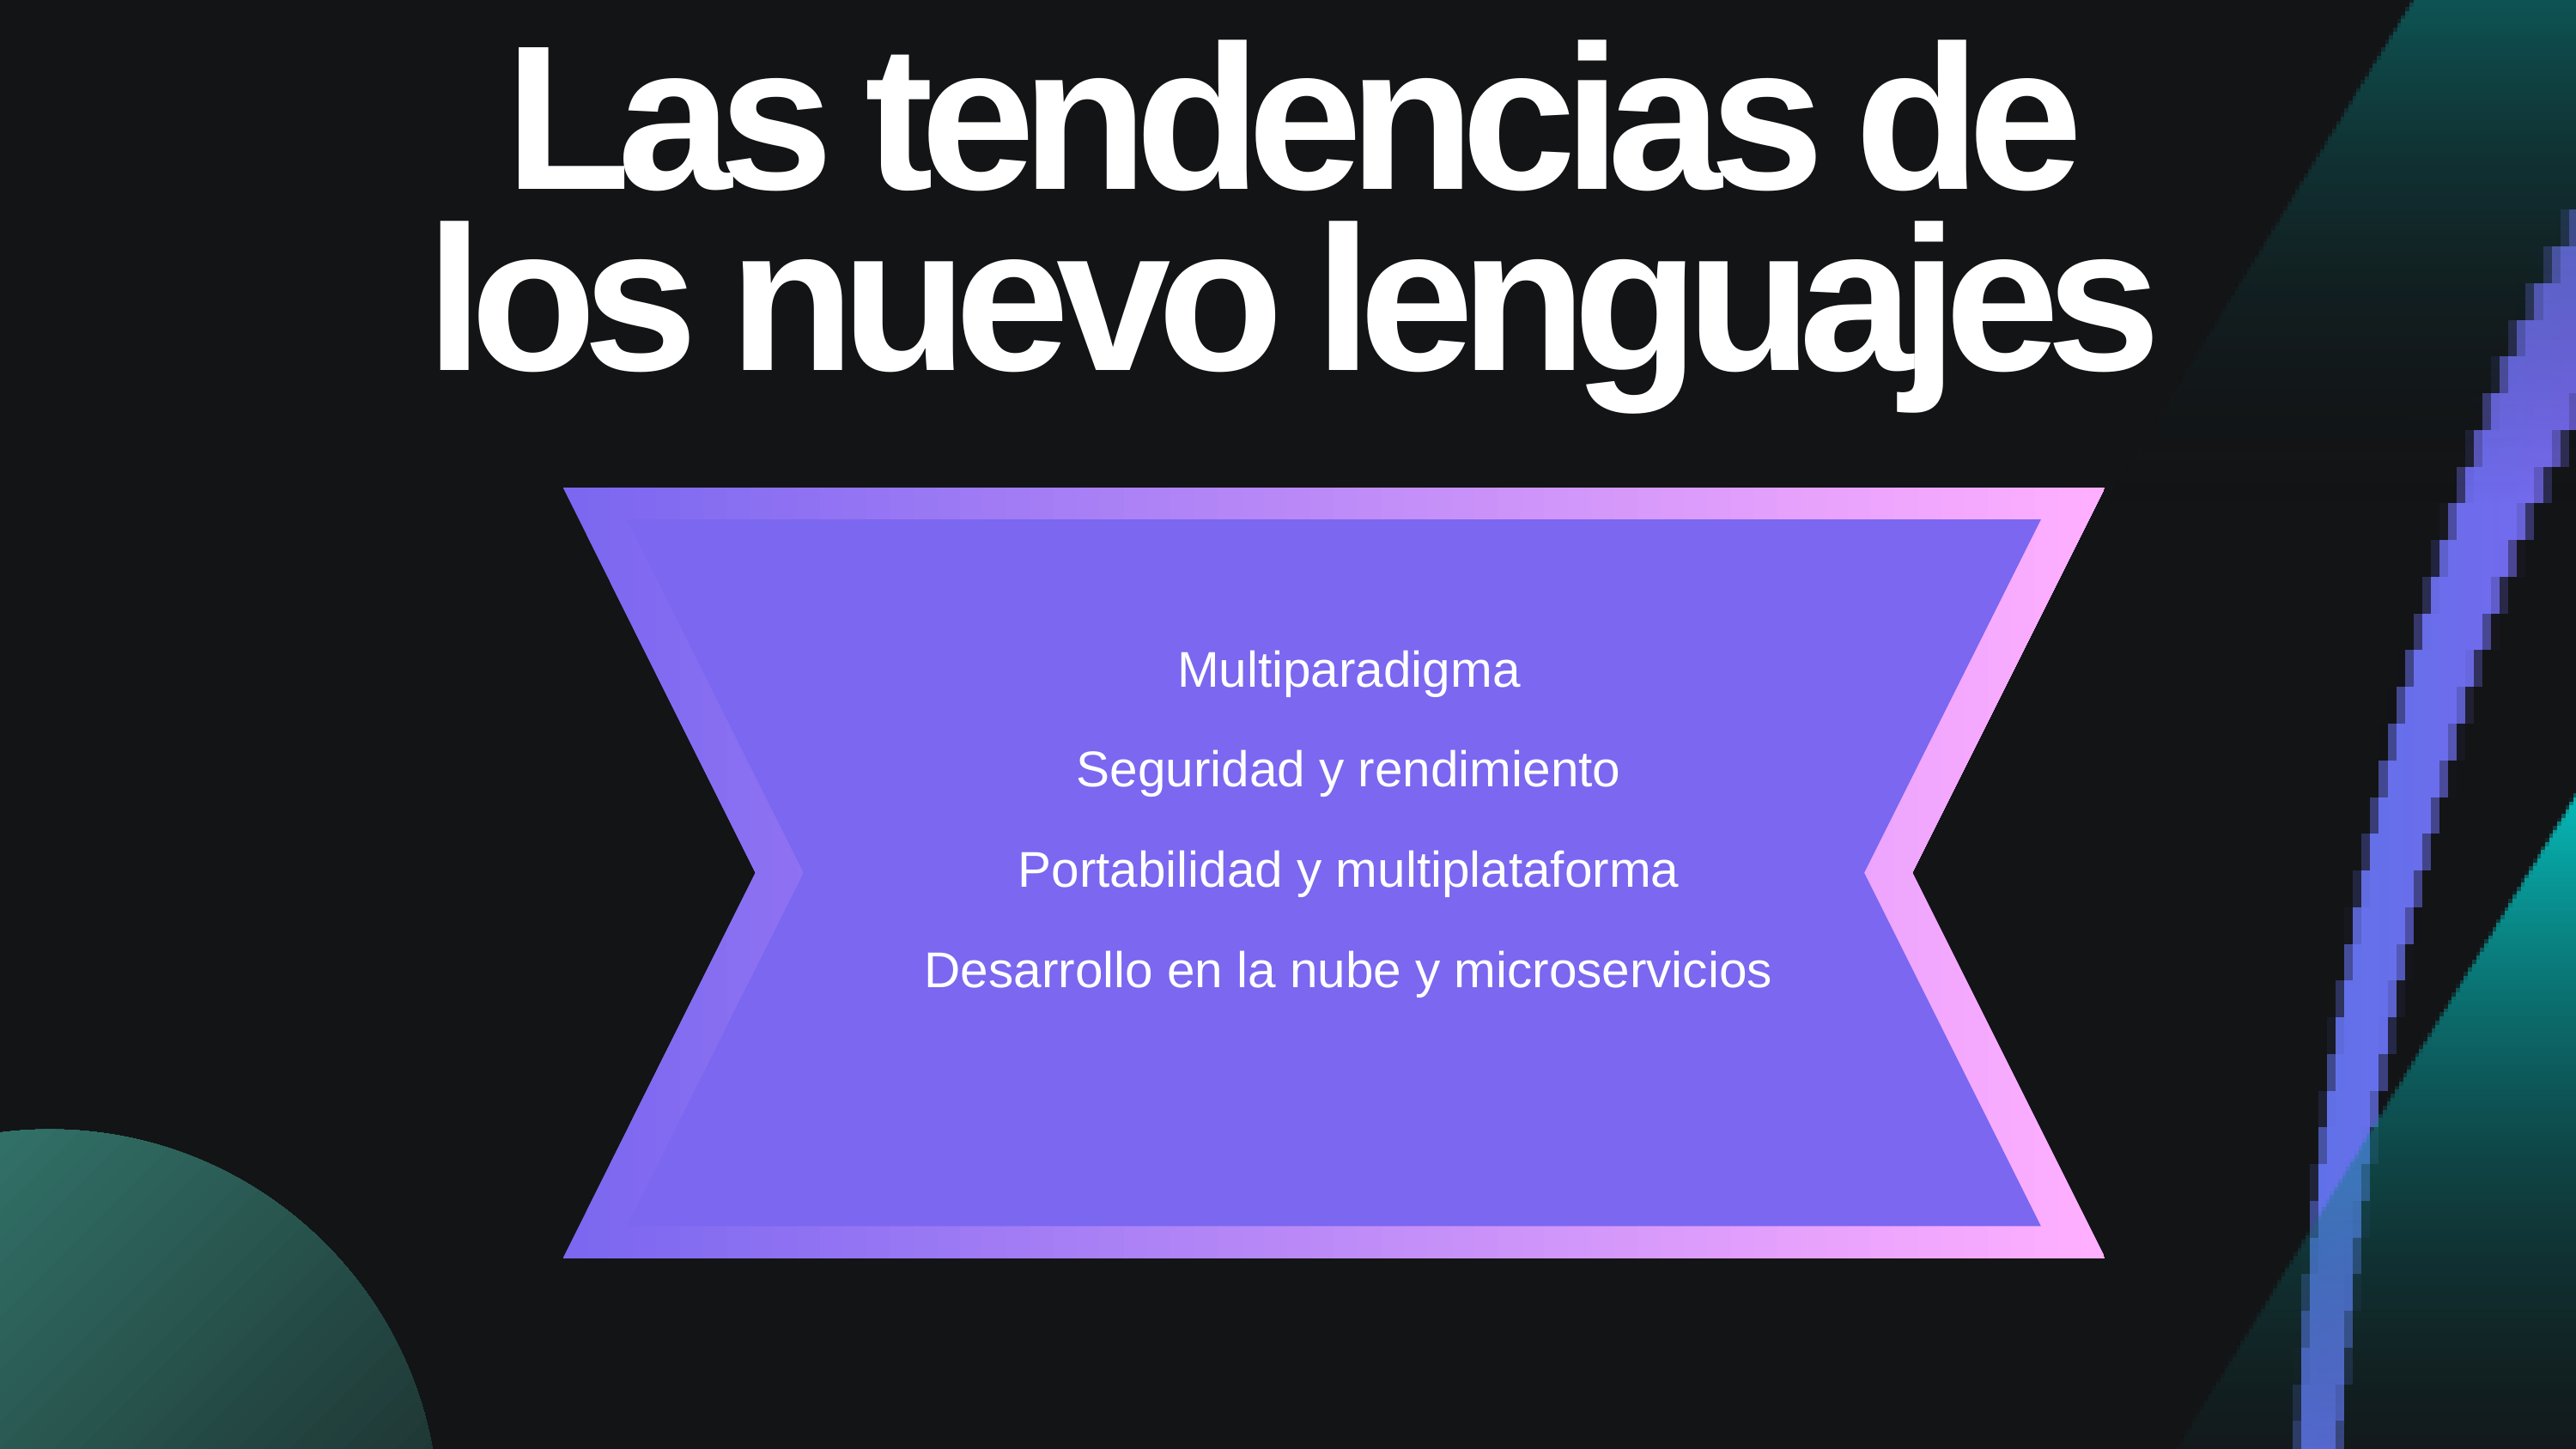

Las tendencias de los nuevo lenguajes

Multiparadigma

Seguridad y rendimiento

Portabilidad y multiplataforma

Desarrollo en la nube y microservicios